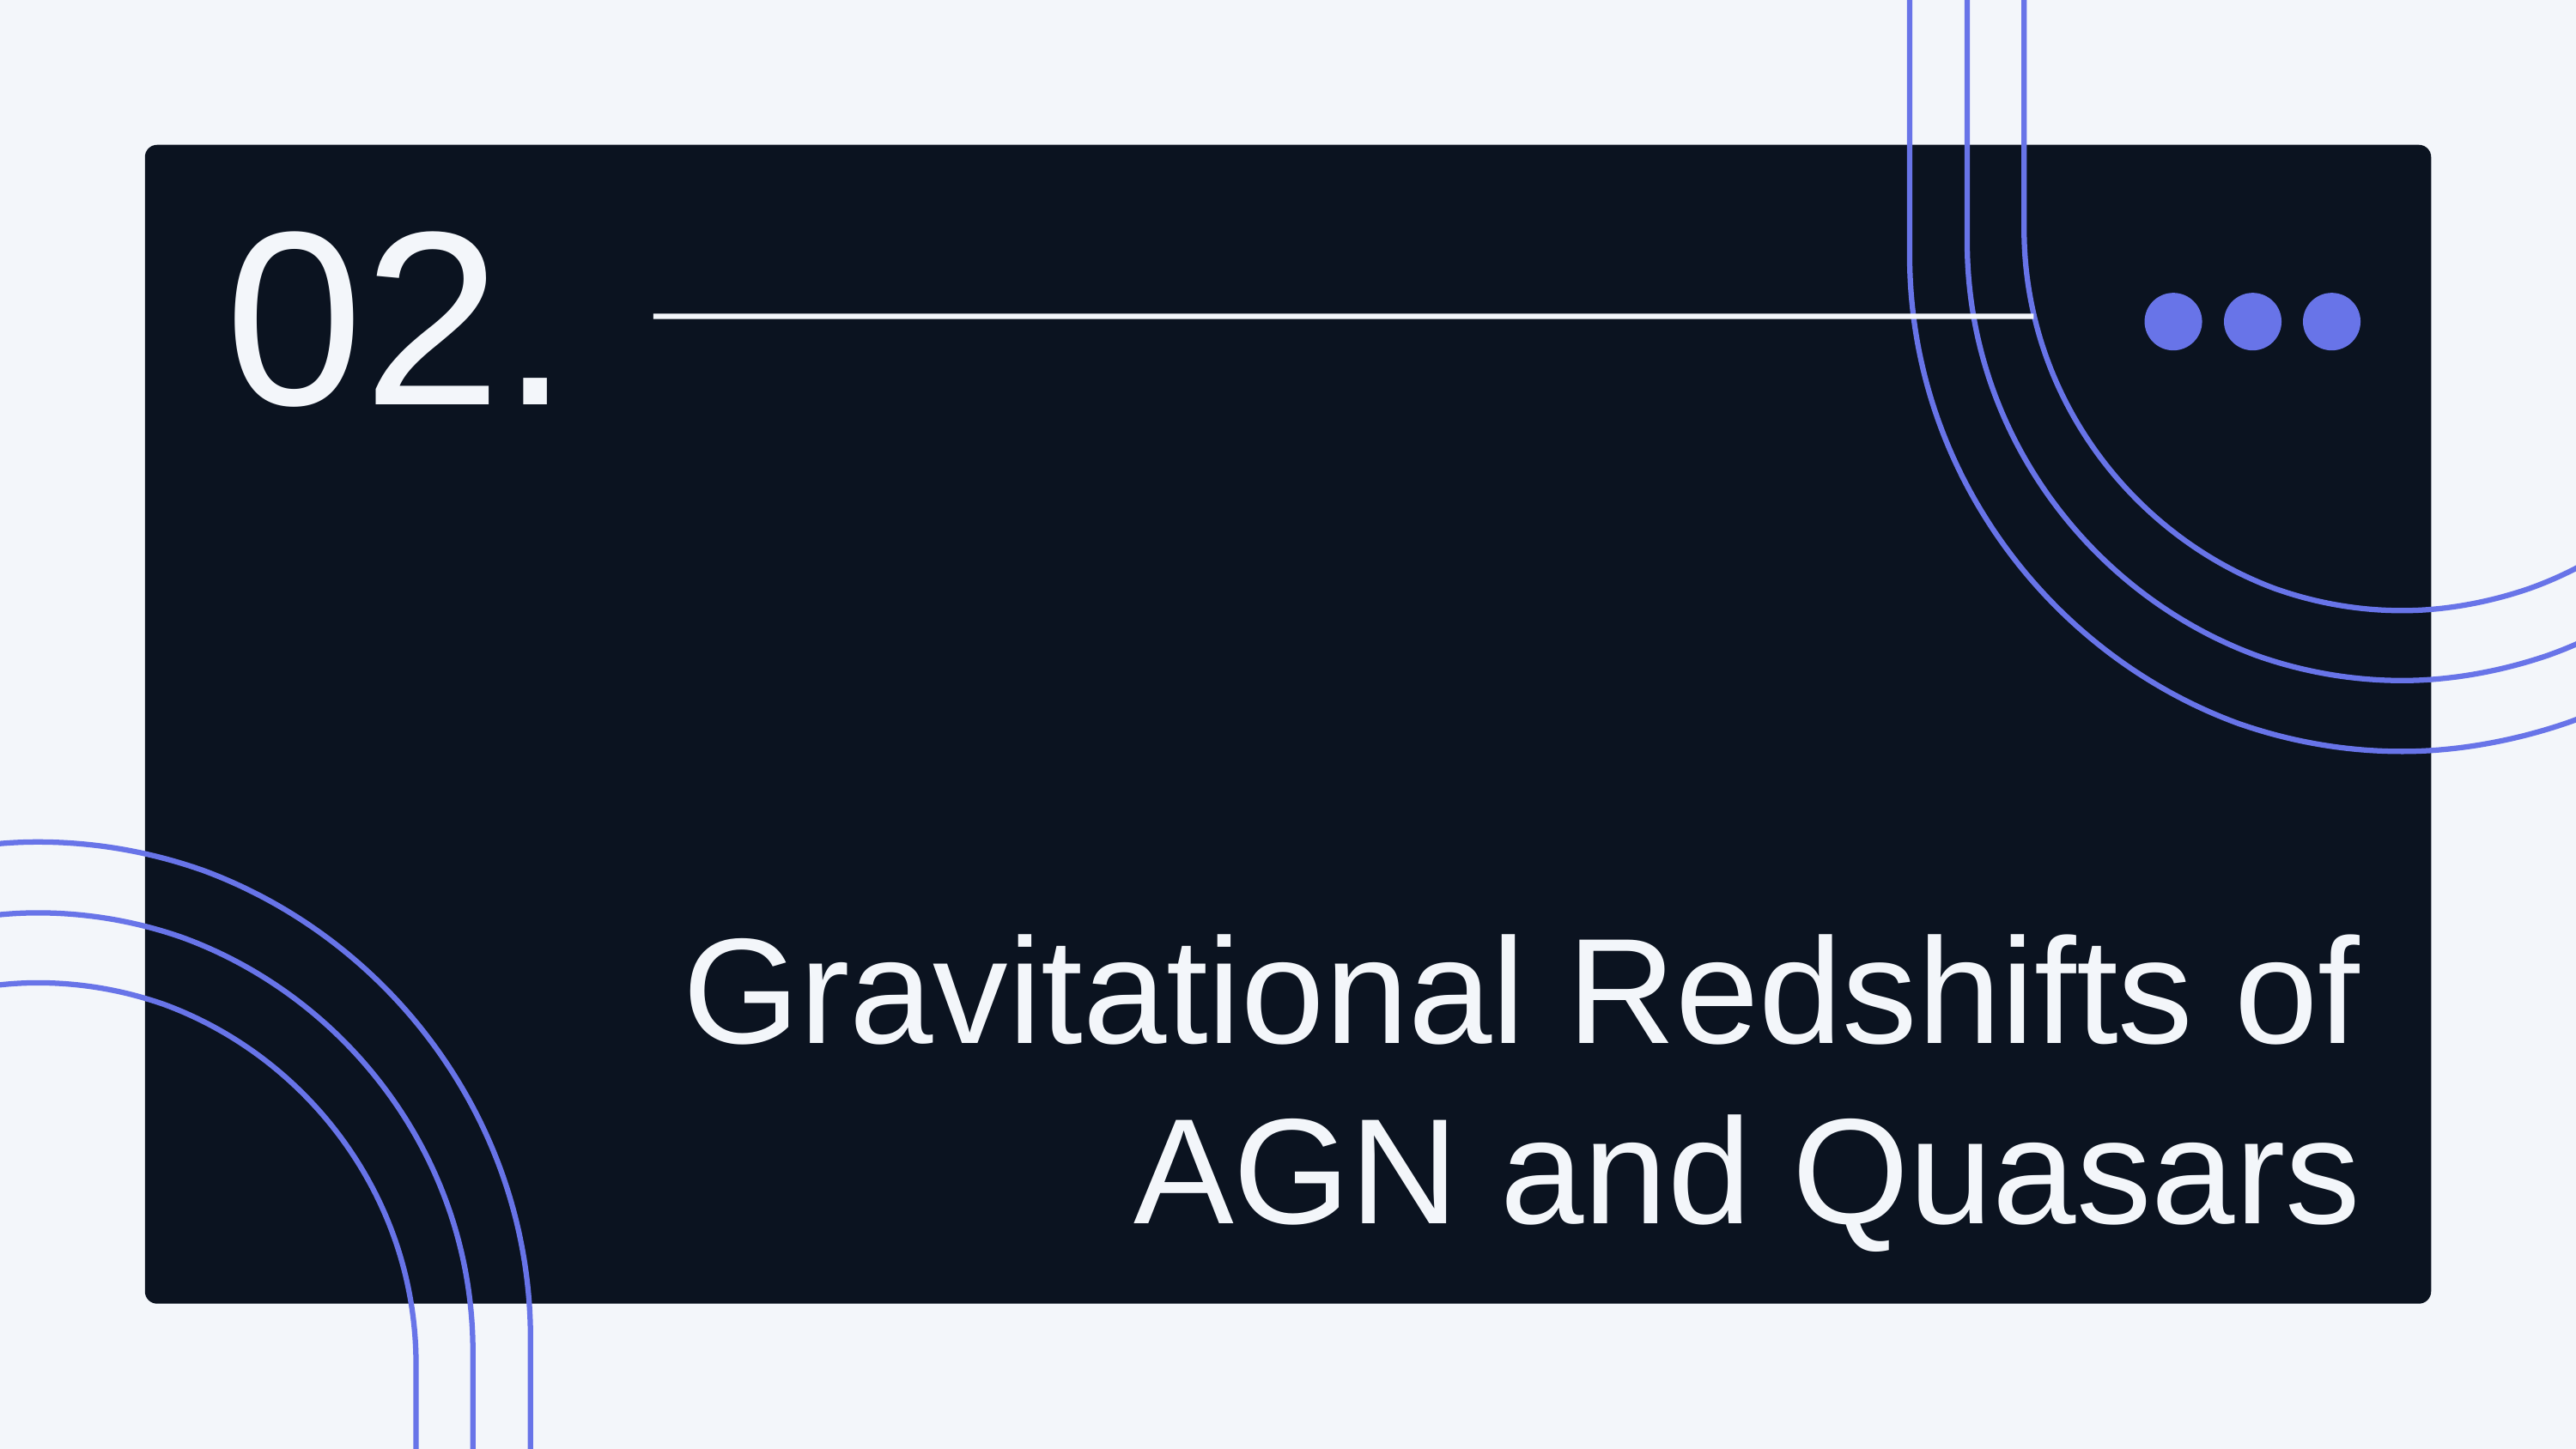

02.

Gravitational Redshifts of AGN and Quasars